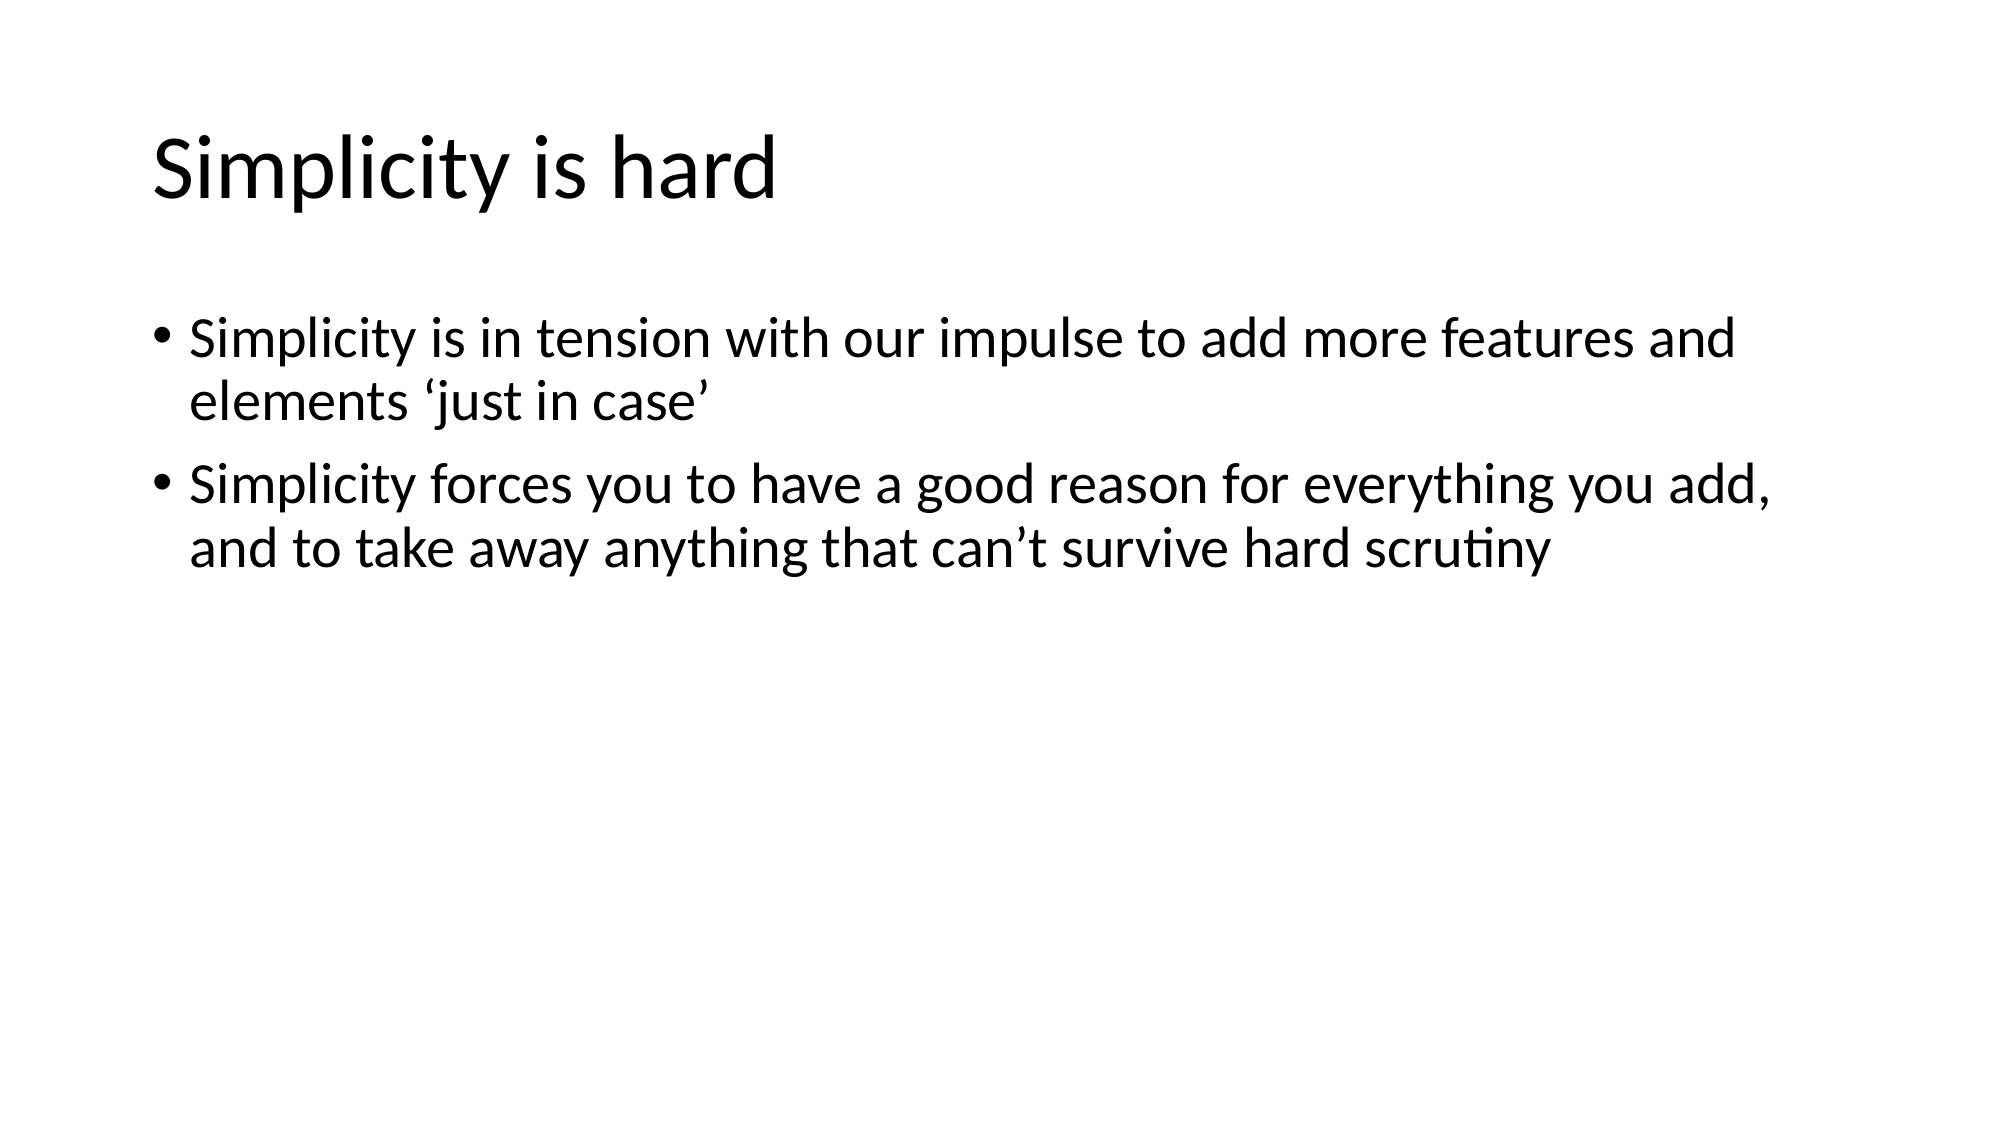

# Simplicity is hard
Simplicity is in tension with our impulse to add more features and elements ‘just in case’
Simplicity forces you to have a good reason for everything you add, and to take away anything that can’t survive hard scrutiny